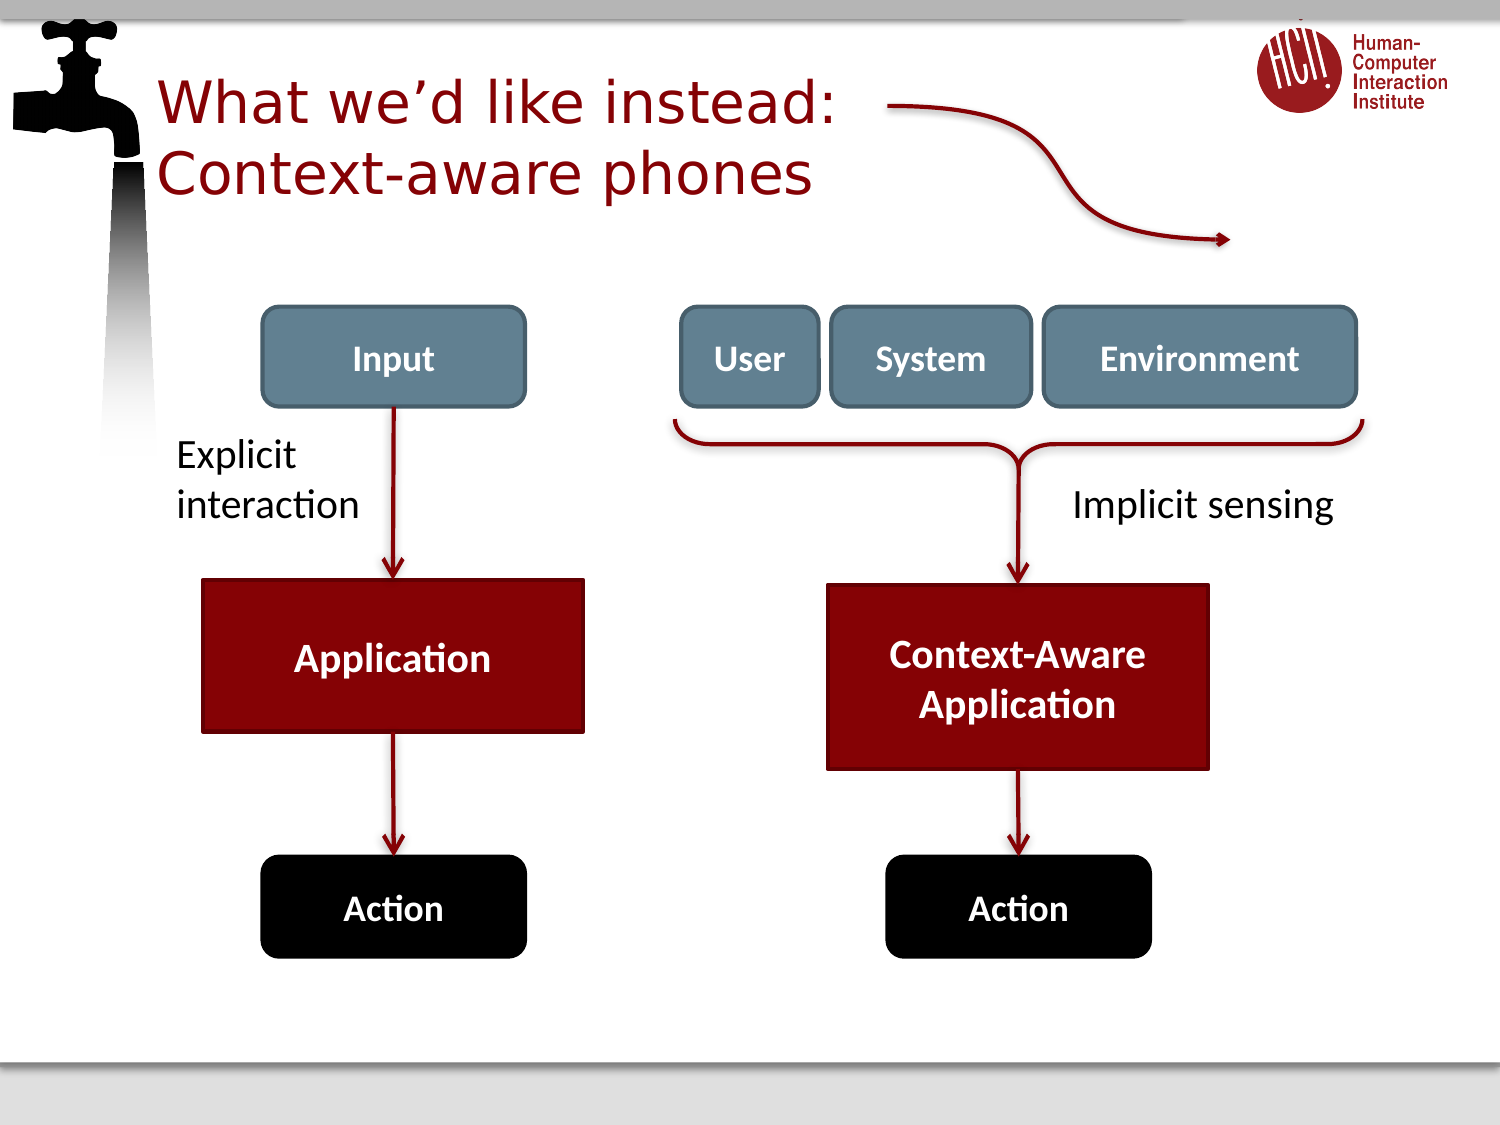

# What we’d like instead: Context-aware phones

Input
User
System
Environment
Explicit
interaction
Implicit sensing
Application
Context-Aware
Application
Action
Action